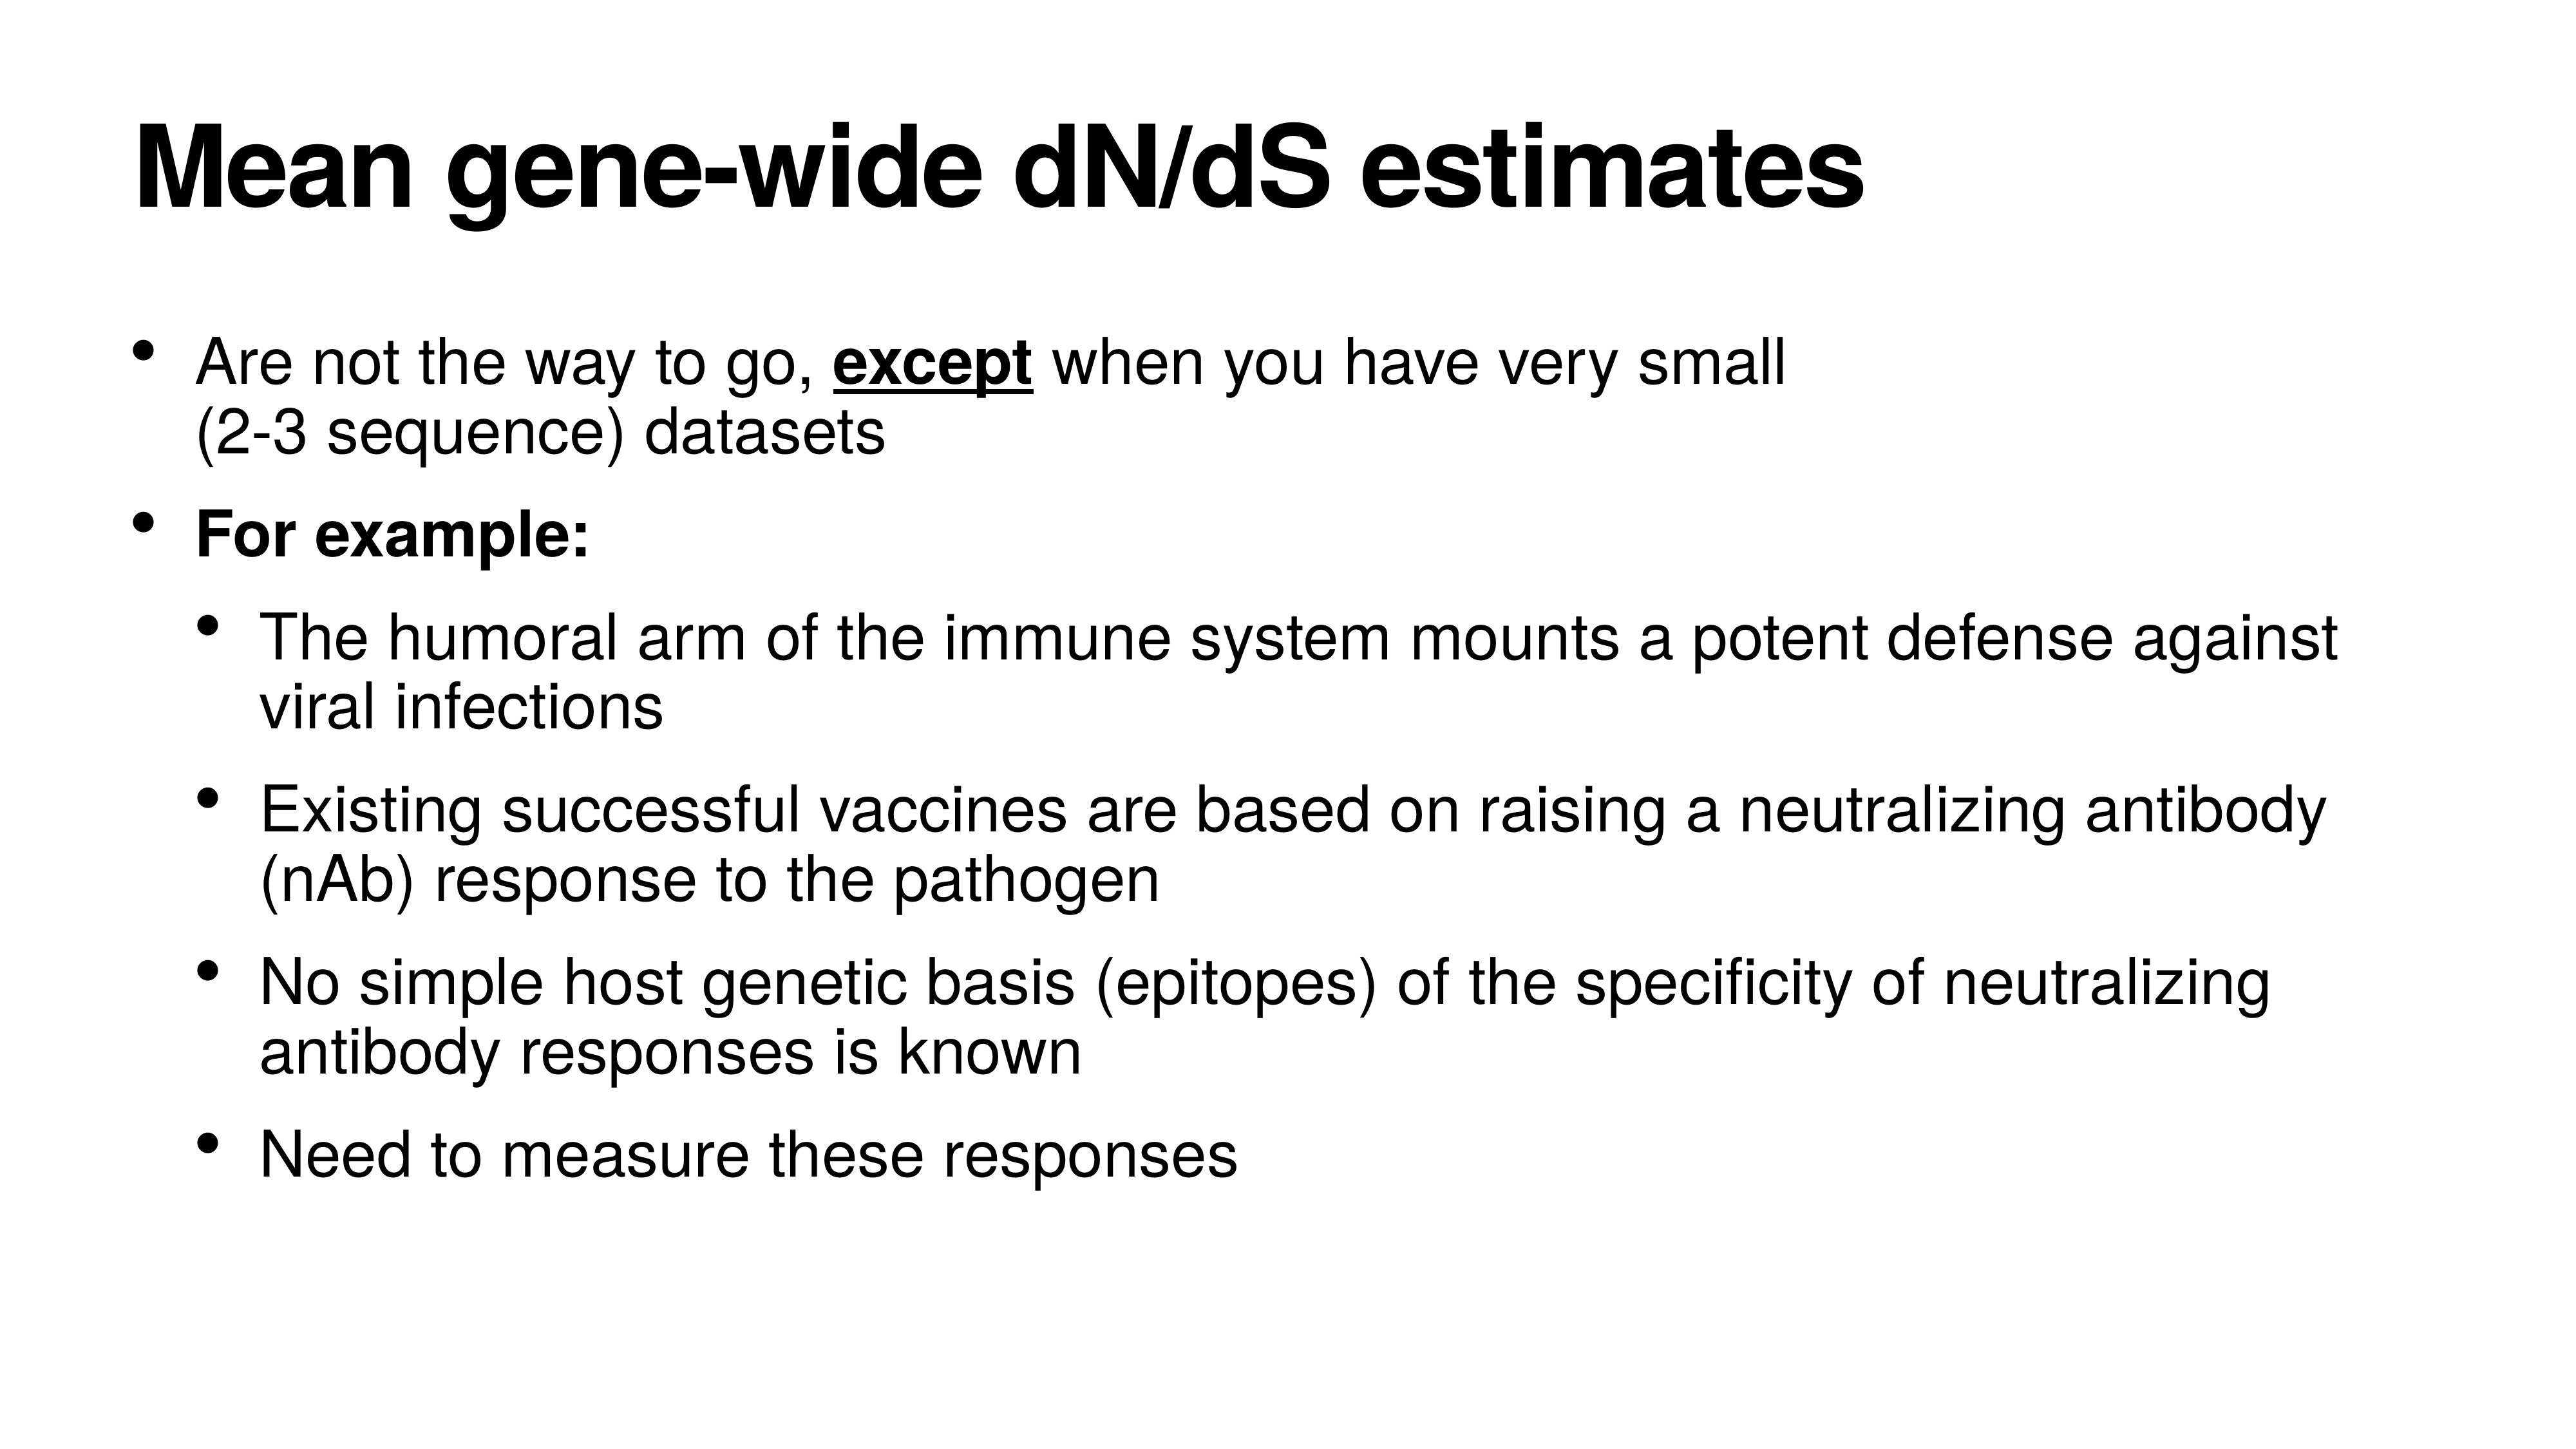

# Mean gene-wide dN/dS estimates
Are not the way to go, except when you have very small
(2-3 sequence) datasets
For example:
The humoral arm of the immune system mounts a potent defense against viral infections
Existing successful vaccines are based on raising a neutralizing antibody (nAb) response to the pathogen
No simple host genetic basis (epitopes) of the specificity of neutralizing antibody responses is known
Need to measure these responses
48